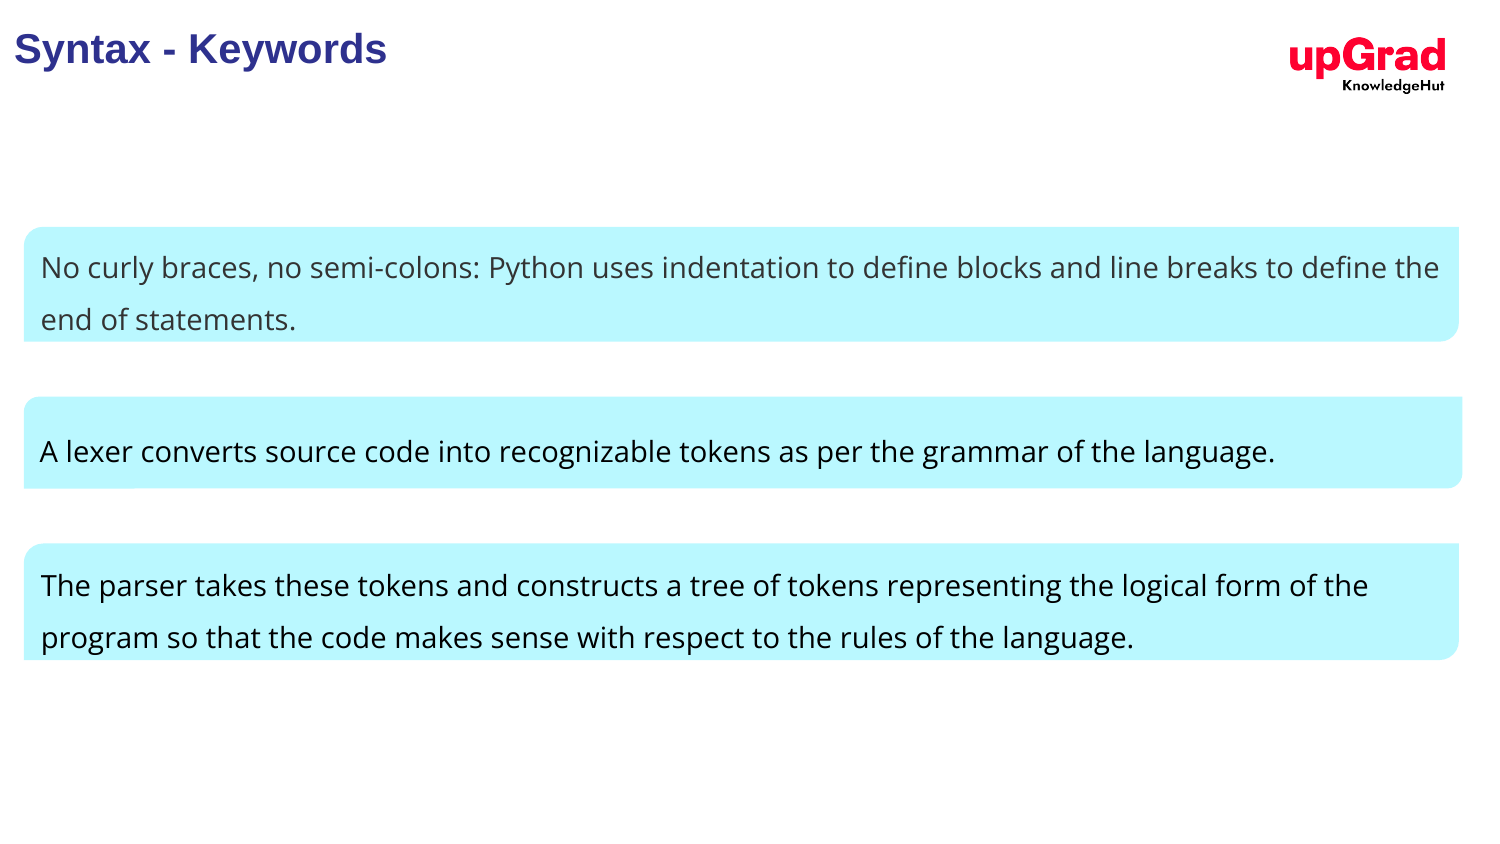

Syntax - Keywords
No curly braces, no semi-colons: Python uses indentation to define blocks and line breaks to define the end of statements.
A lexer converts source code into recognizable tokens as per the grammar of the language.
The parser takes these tokens and constructs a tree of tokens representing the logical form of the program so that the code makes sense with respect to the rules of the language.